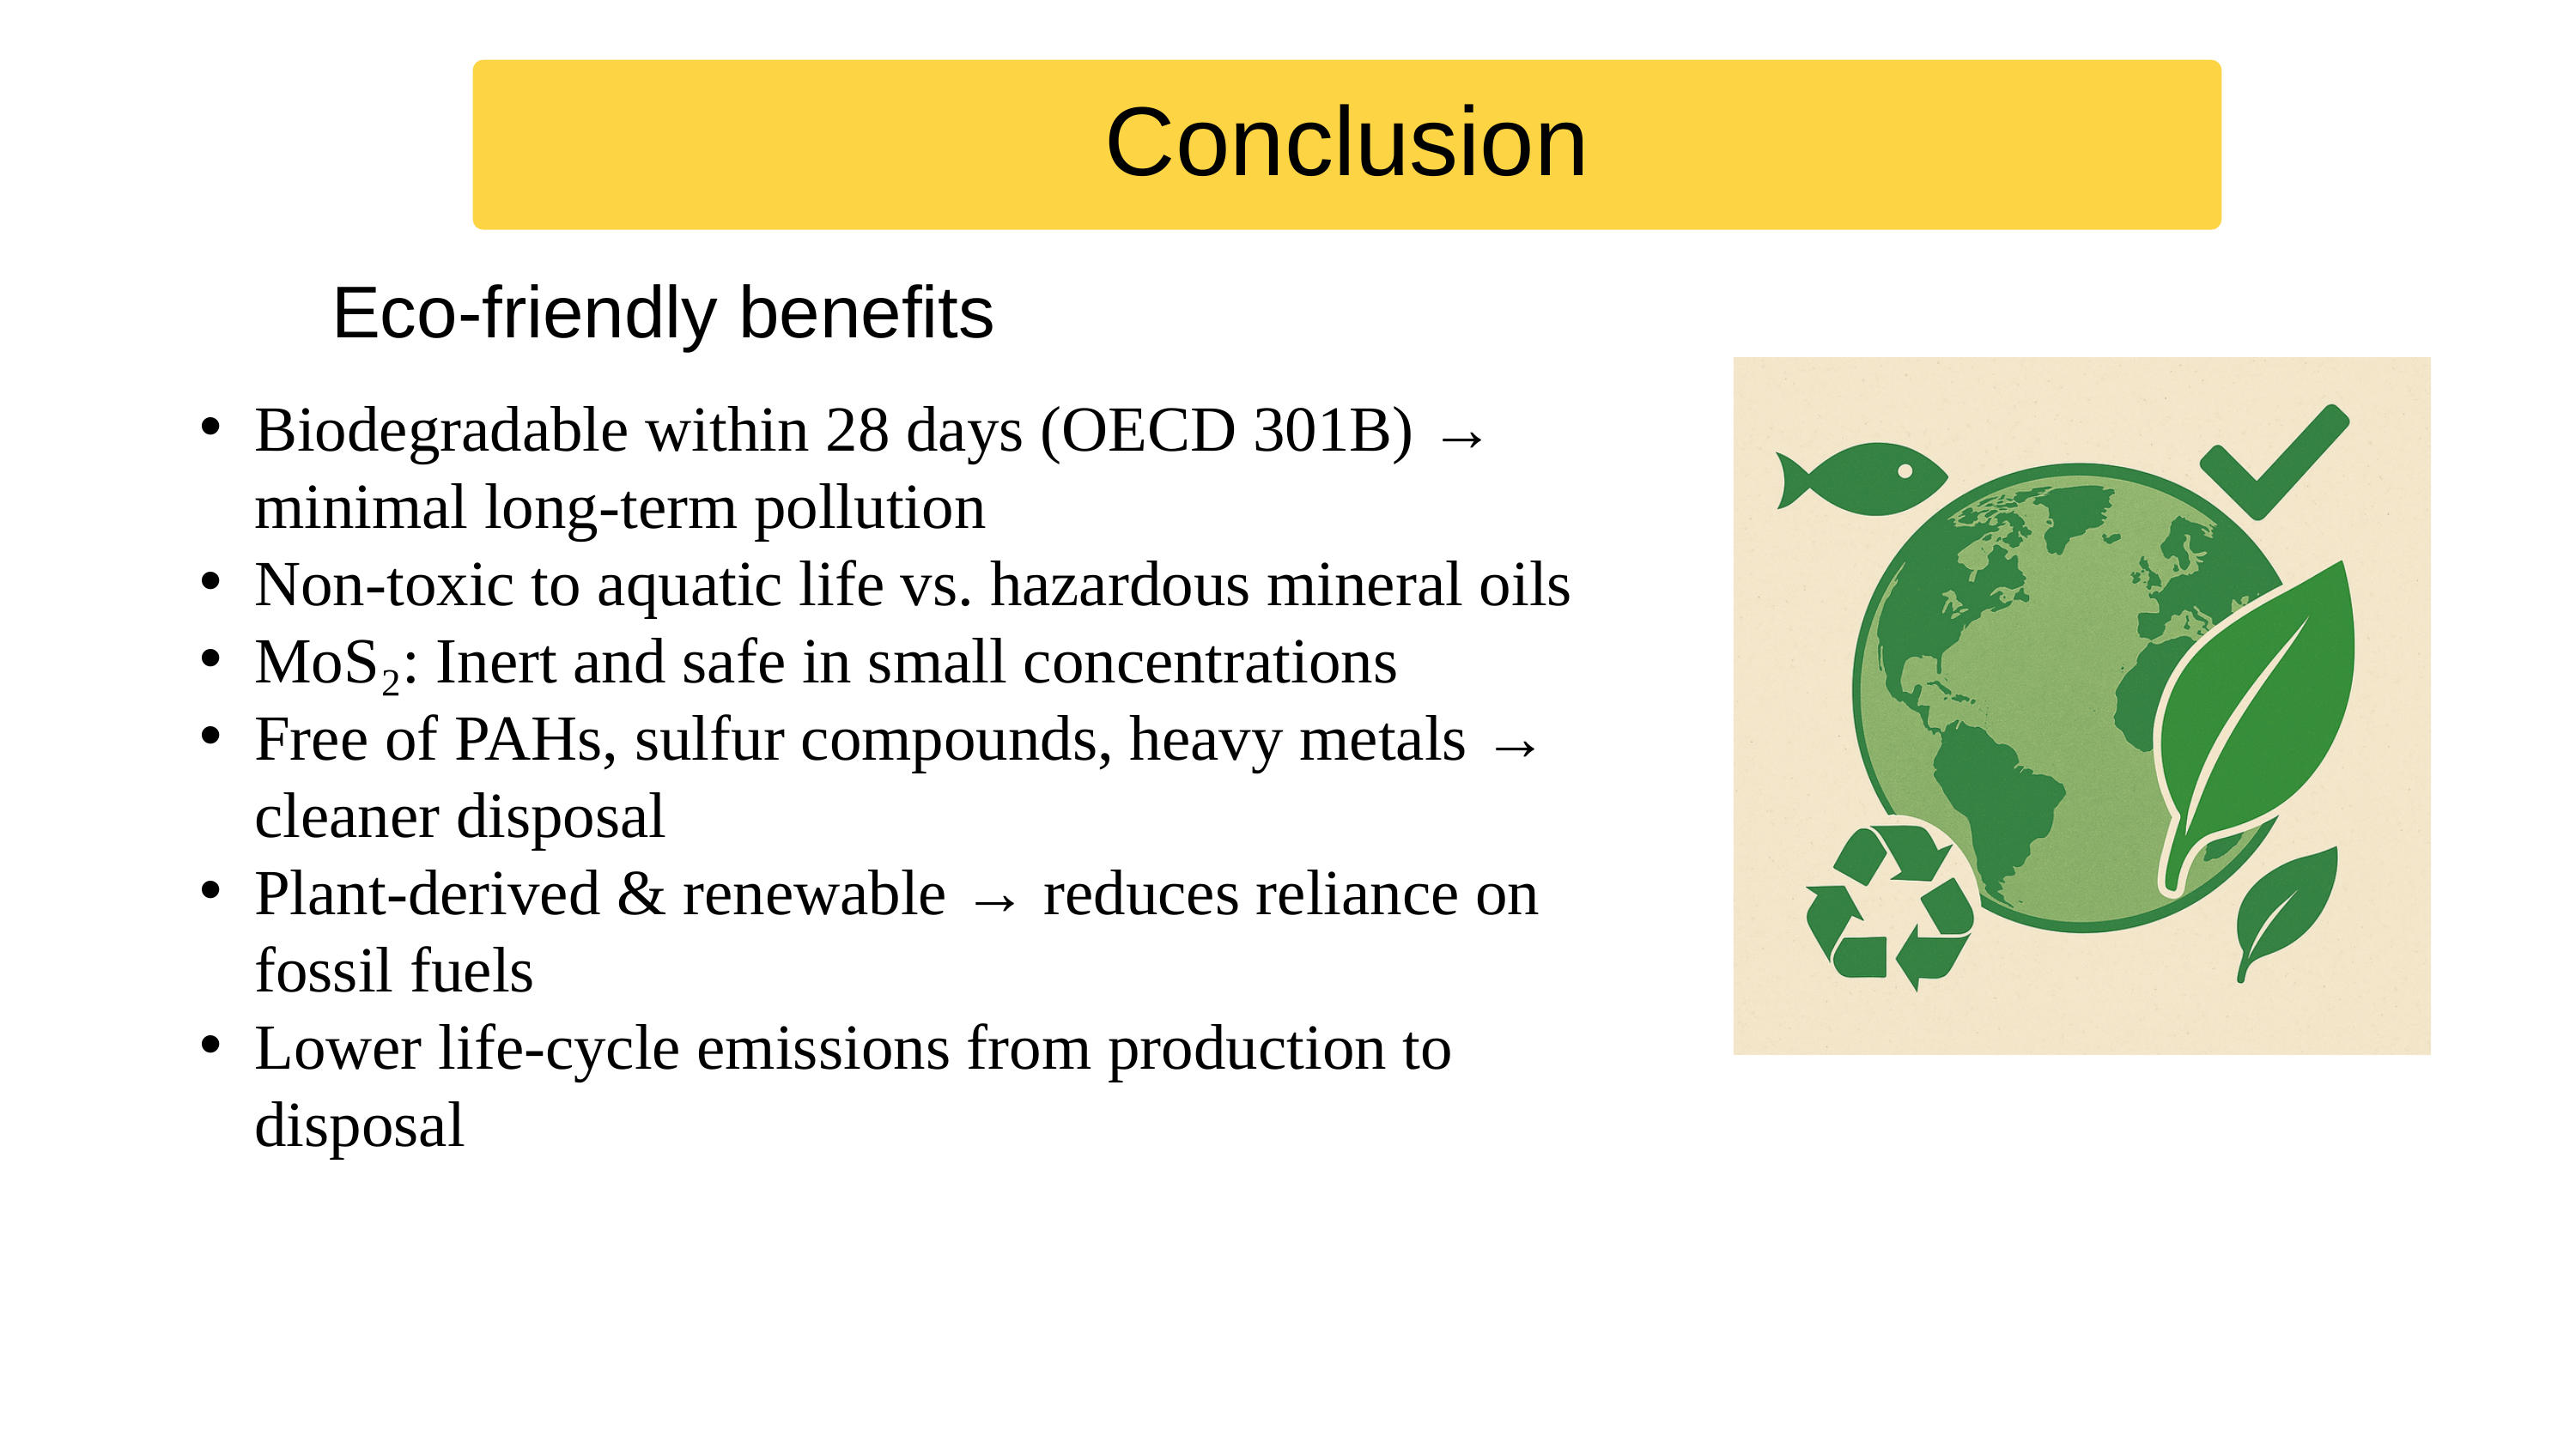

Conclusion
Eco-friendly benefits

Biodegradable within 28 days (OECD 301B) → minimal long-term pollution
Non-toxic to aquatic life vs. hazardous mineral oils
MoS₂: Inert and safe in small concentrations
Free of PAHs, sulfur compounds, heavy metals → cleaner disposal
Plant-derived & renewable → reduces reliance on fossil fuels
Lower life-cycle emissions from production to disposal